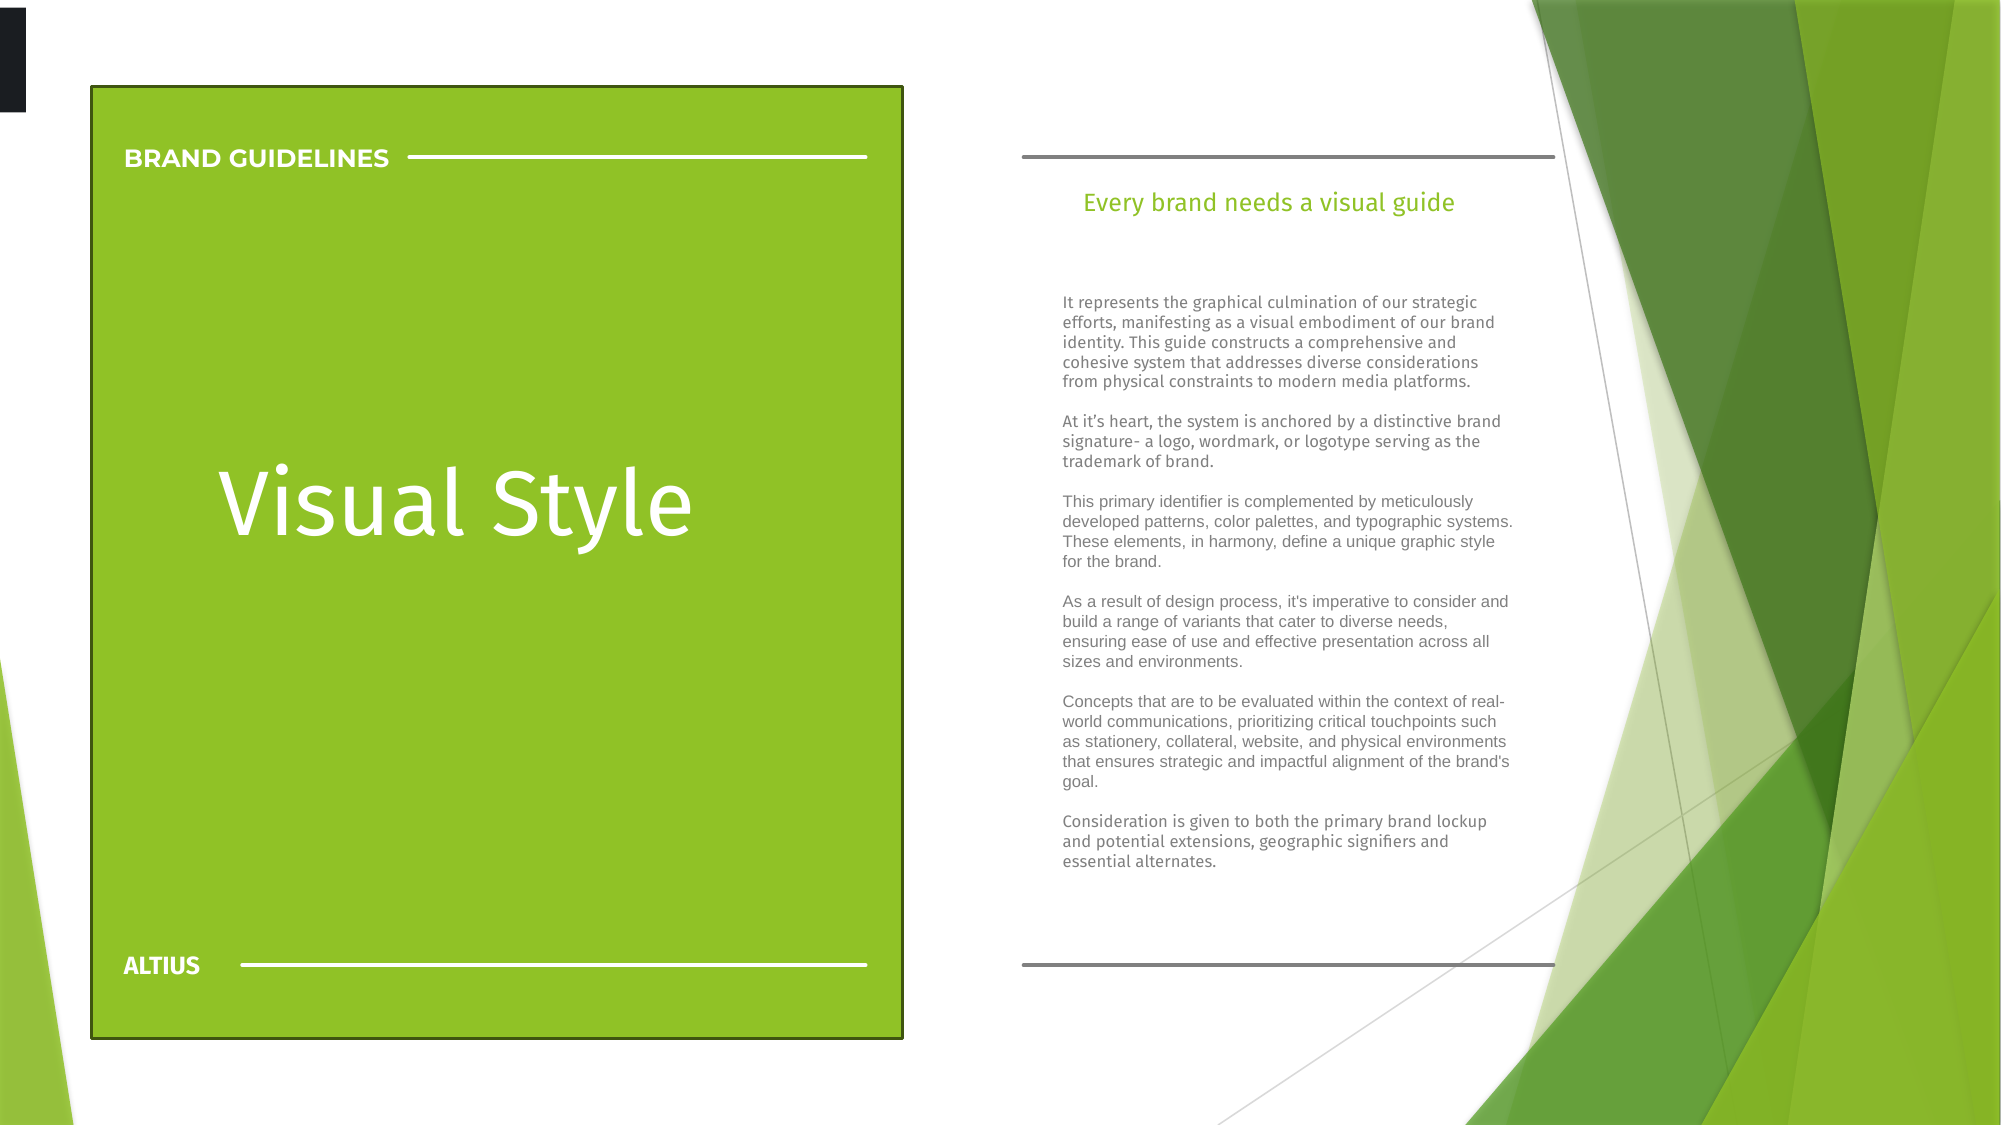

BRAND GUIDELINES

Every brand needs a visual guide
It represents the graphical culmination of our strategic efforts, manifesting as a visual embodiment of our brand identity. This guide constructs a comprehensive and cohesive system that addresses diverse considerations from physical constraints to modern media platforms.
At it’s heart, the system is anchored by a distinctive brand signature- a logo, wordmark, or logotype serving as the trademark of brand.
This primary identifier is complemented by meticulously developed patterns, color palettes, and typographic systems. These elements, in harmony, define a unique graphic style for the brand.
As a result of design process, it's imperative to consider and build a range of variants that cater to diverse needs, ensuring ease of use and effective presentation across all sizes and environments.
Concepts that are to be evaluated within the context of real-world communications, prioritizing critical touchpoints such as stationery, collateral, website, and physical environments that ensures strategic and impactful alignment of the brand's goal.
Consideration is given to both the primary brand lockup and potential extensions, geographic signifiers and essential alternates.

Visual Style
ALTIUS